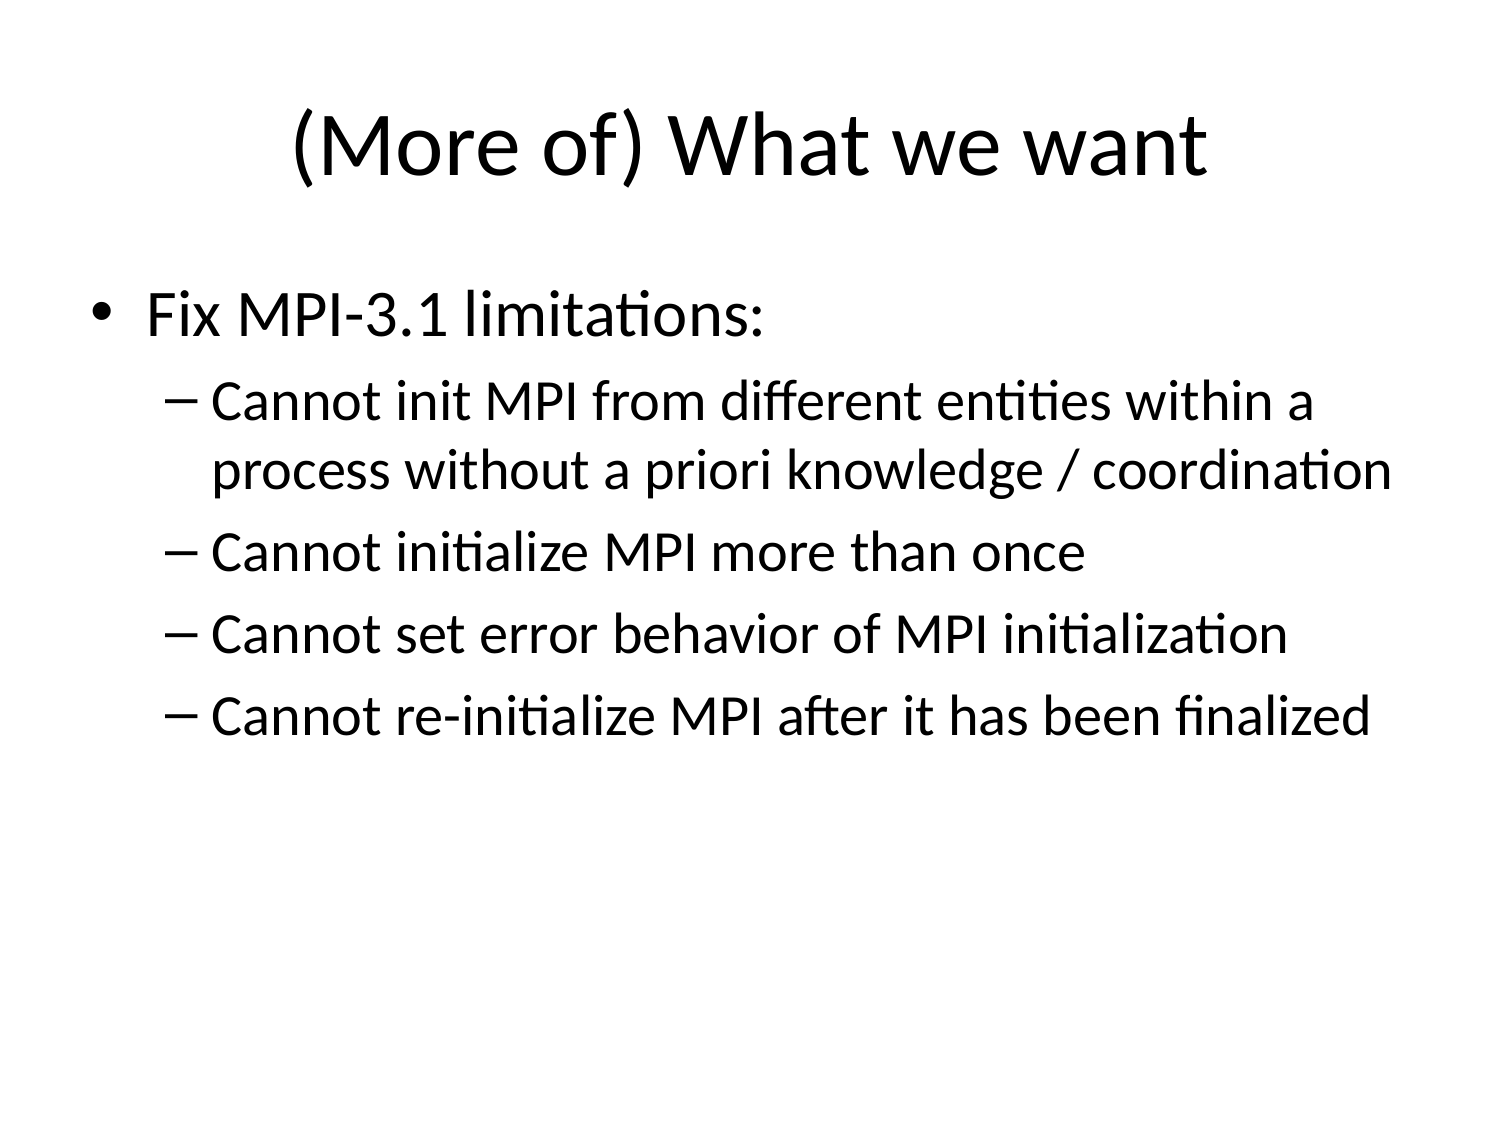

# (More of) What we want
Fix MPI-3.1 limitations:
Cannot init MPI from different entities within a process without a priori knowledge / coordination
Cannot initialize MPI more than once
Cannot set error behavior of MPI initialization
Cannot re-initialize MPI after it has been finalized